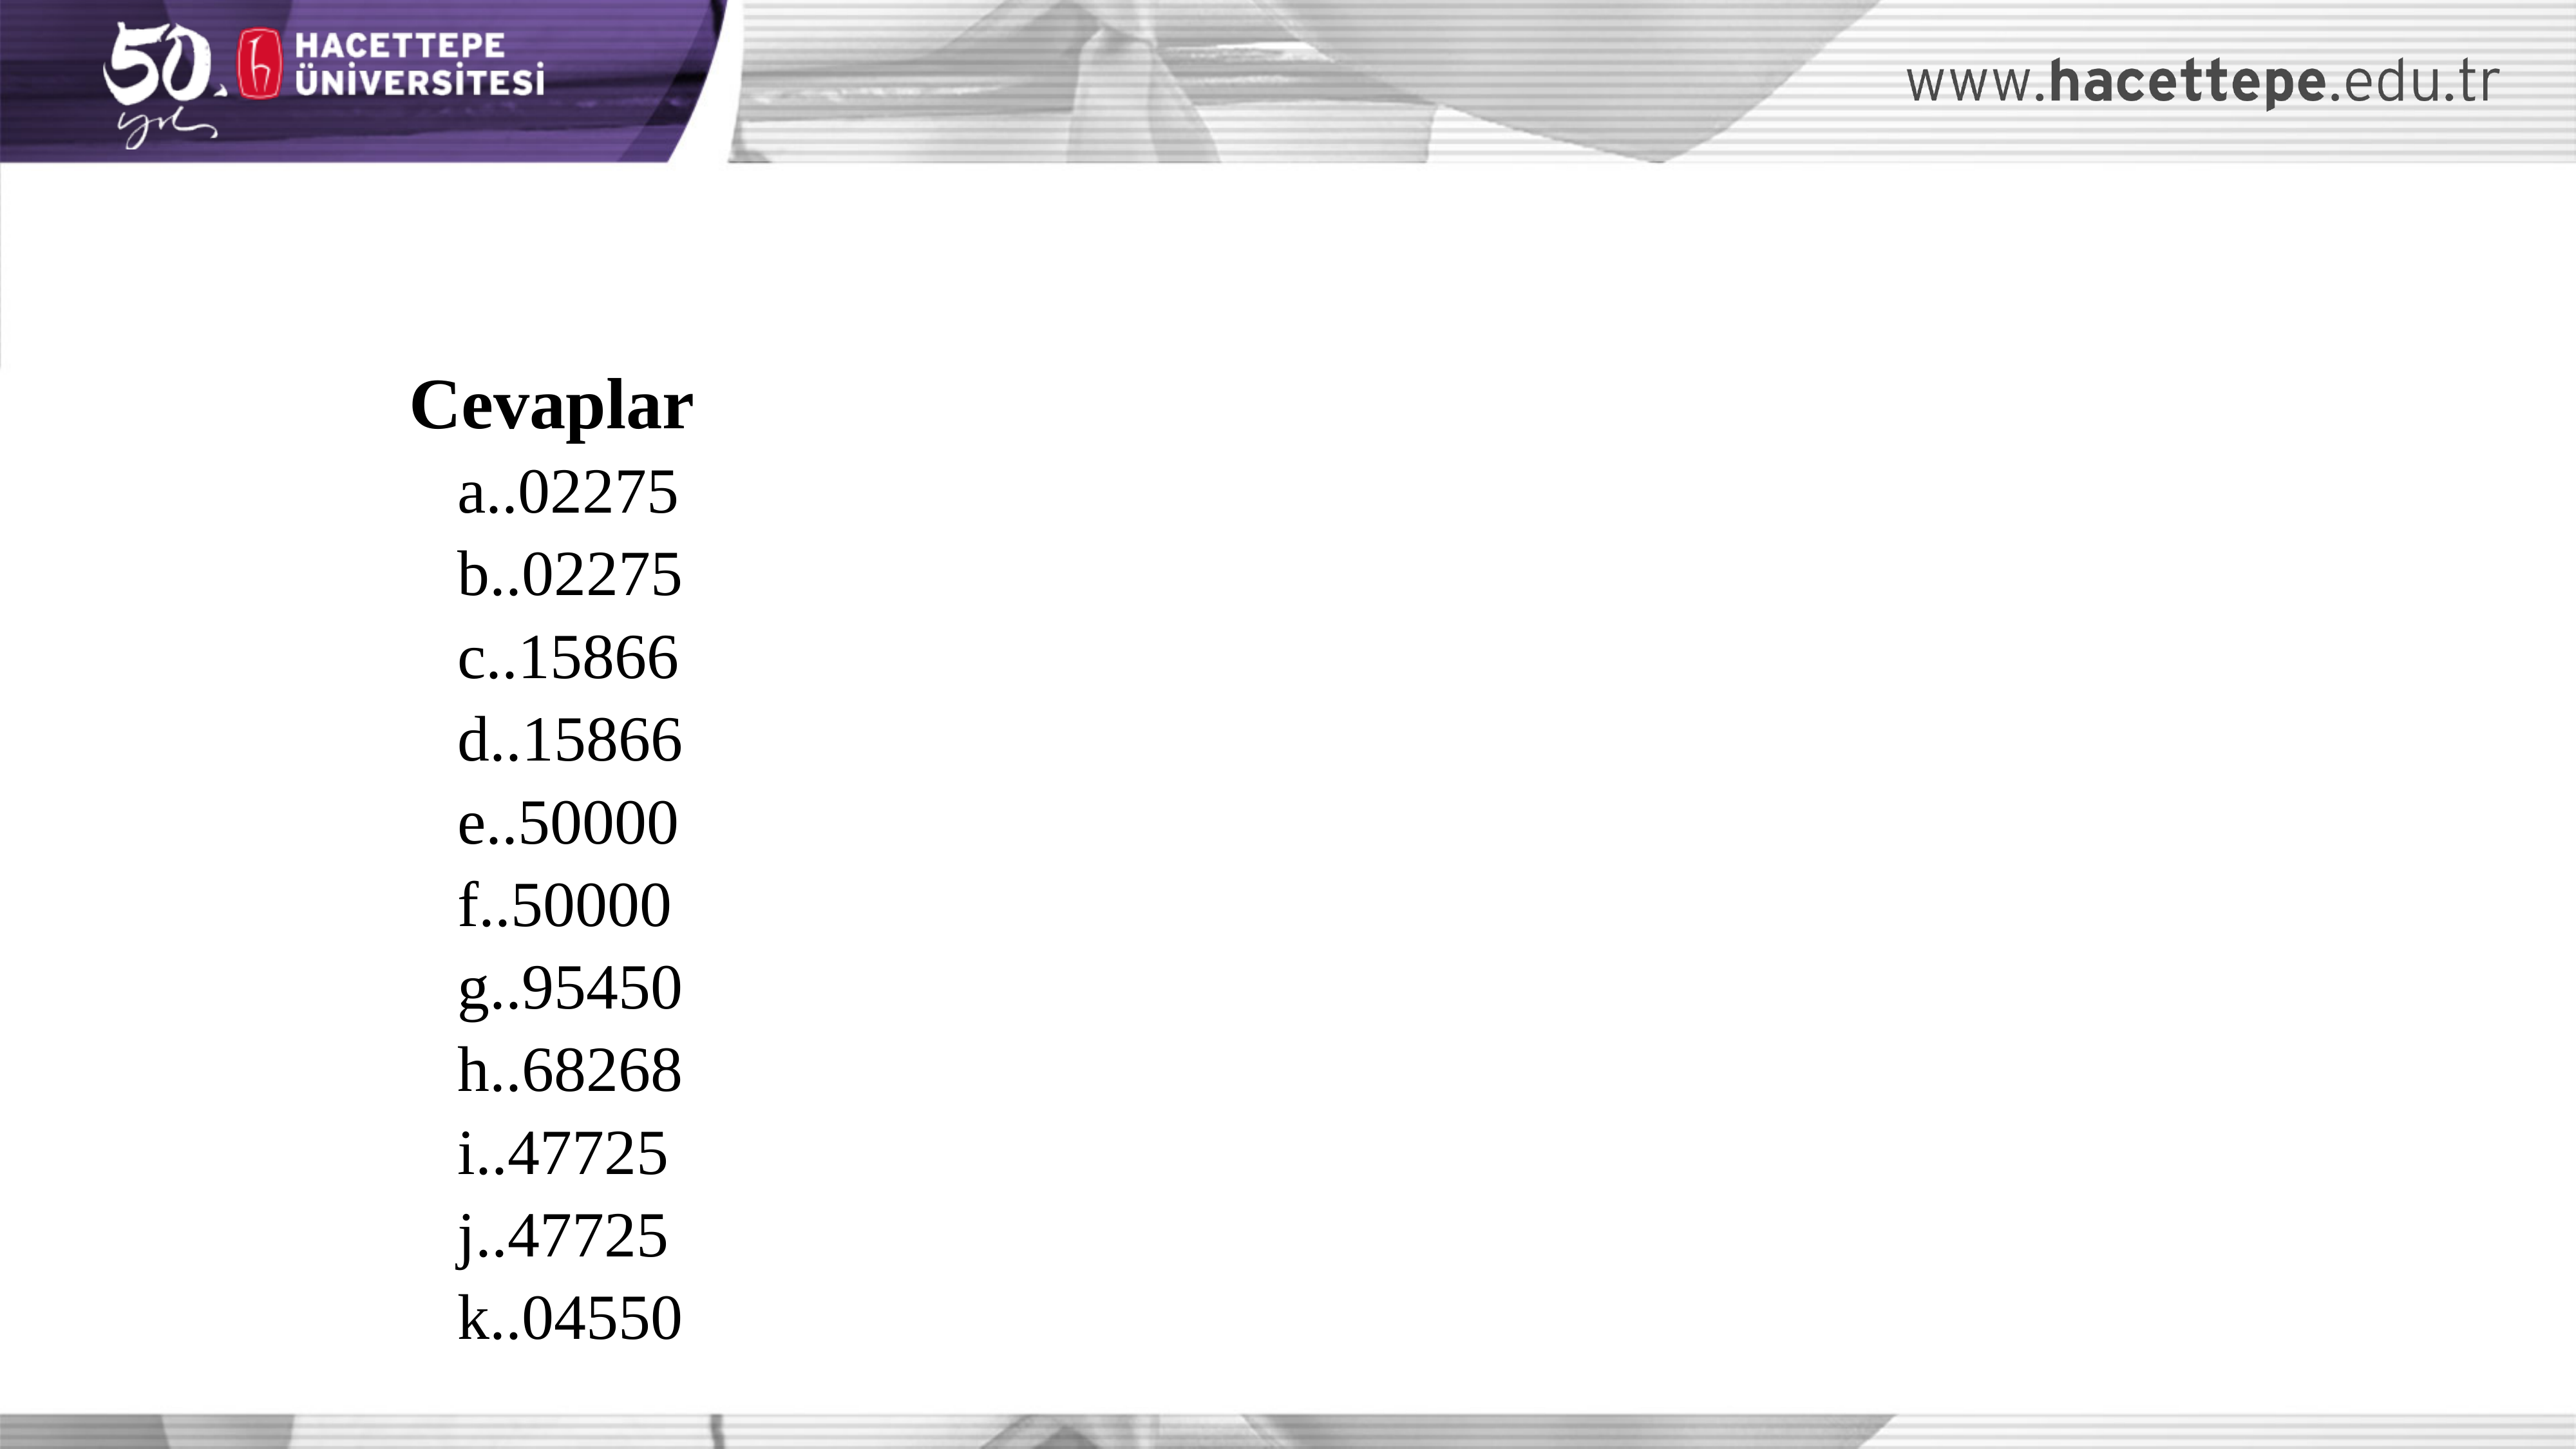

Cevaplar
.02275
.02275
.15866
.15866
.50000
.50000
.95450
.68268
.47725
.47725
.04550